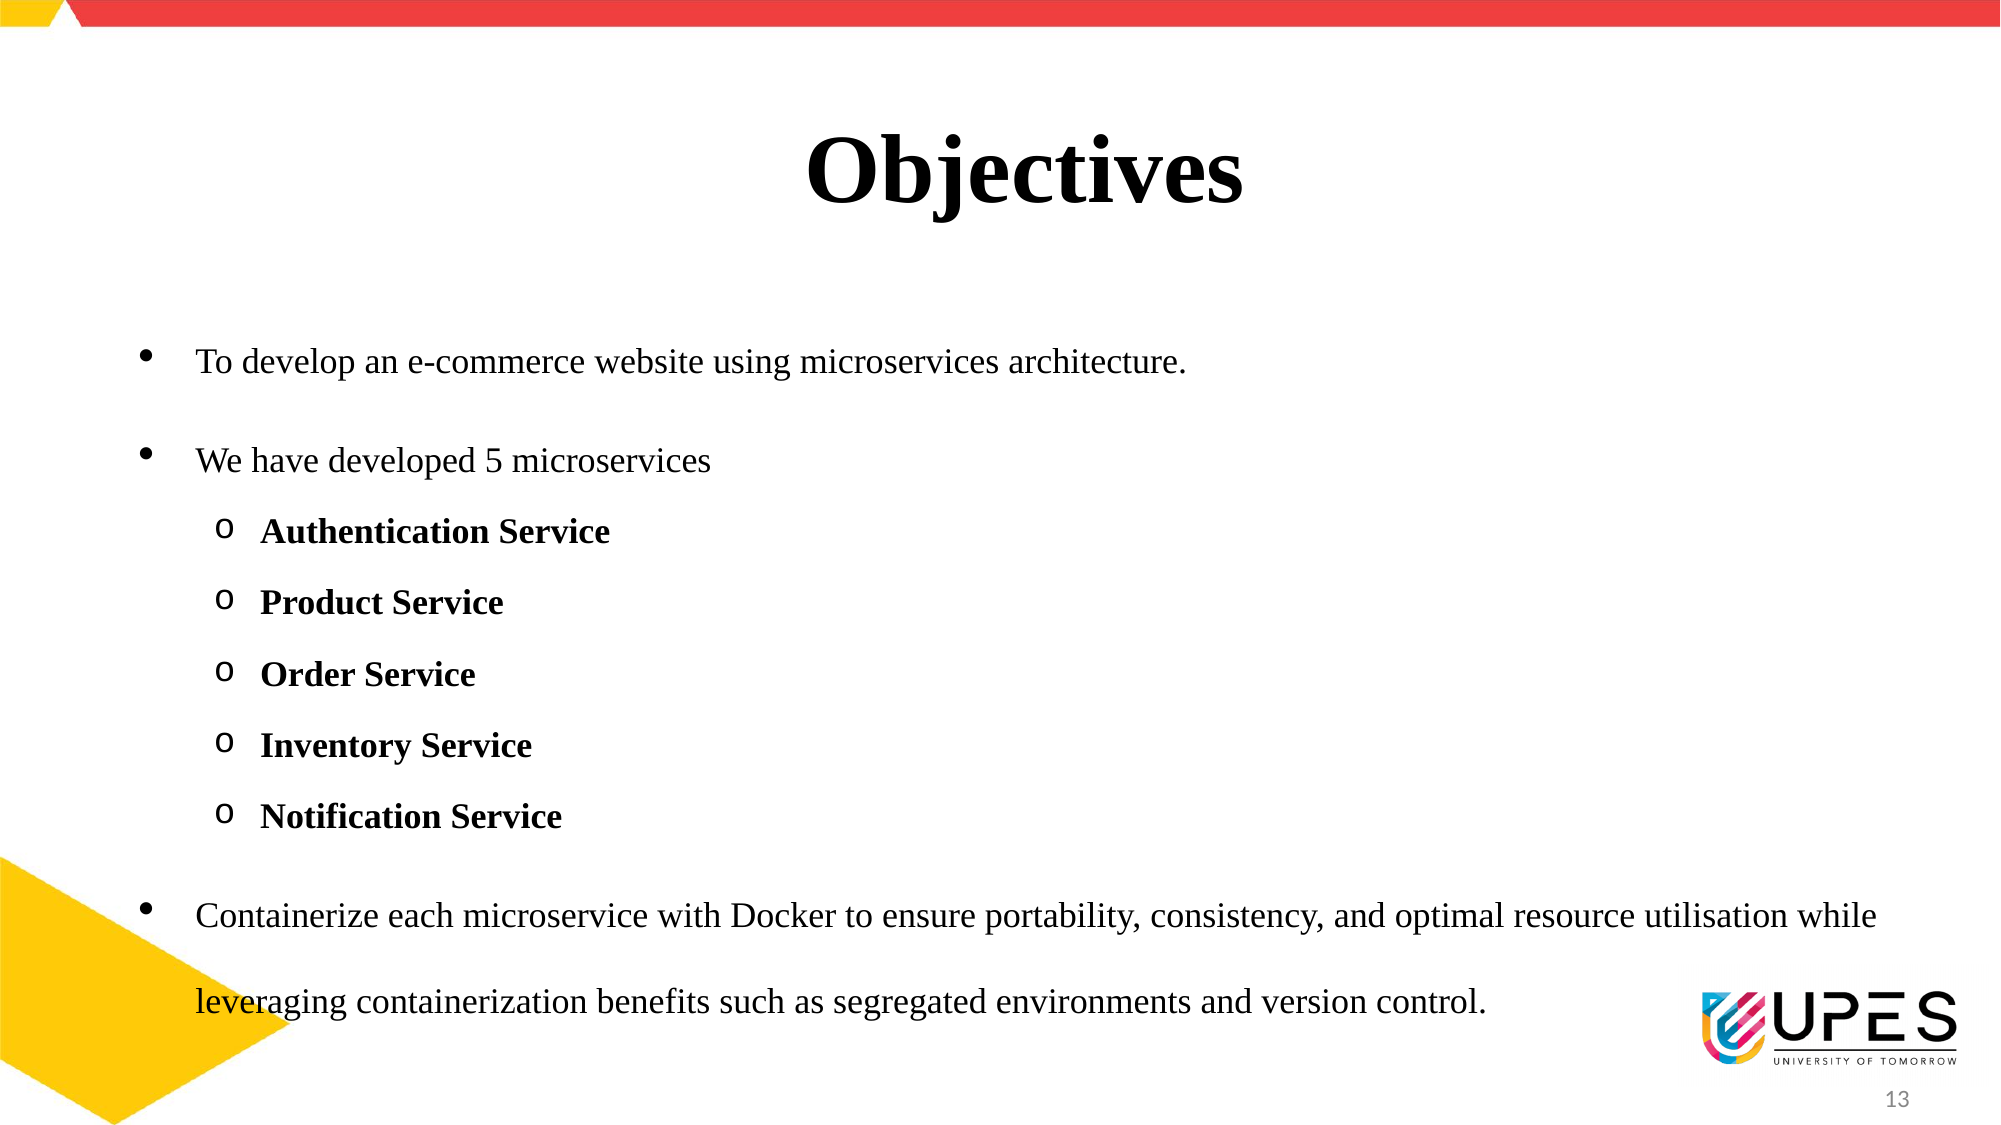

# Objectives
To develop an e-commerce website using microservices architecture.
We have developed 5 microservices
Authentication Service
Product Service
Order Service
Inventory Service
Notification Service
Containerize each microservice with Docker to ensure portability, consistency, and optimal resource utilisation while leveraging containerization benefits such as segregated environments and version control.